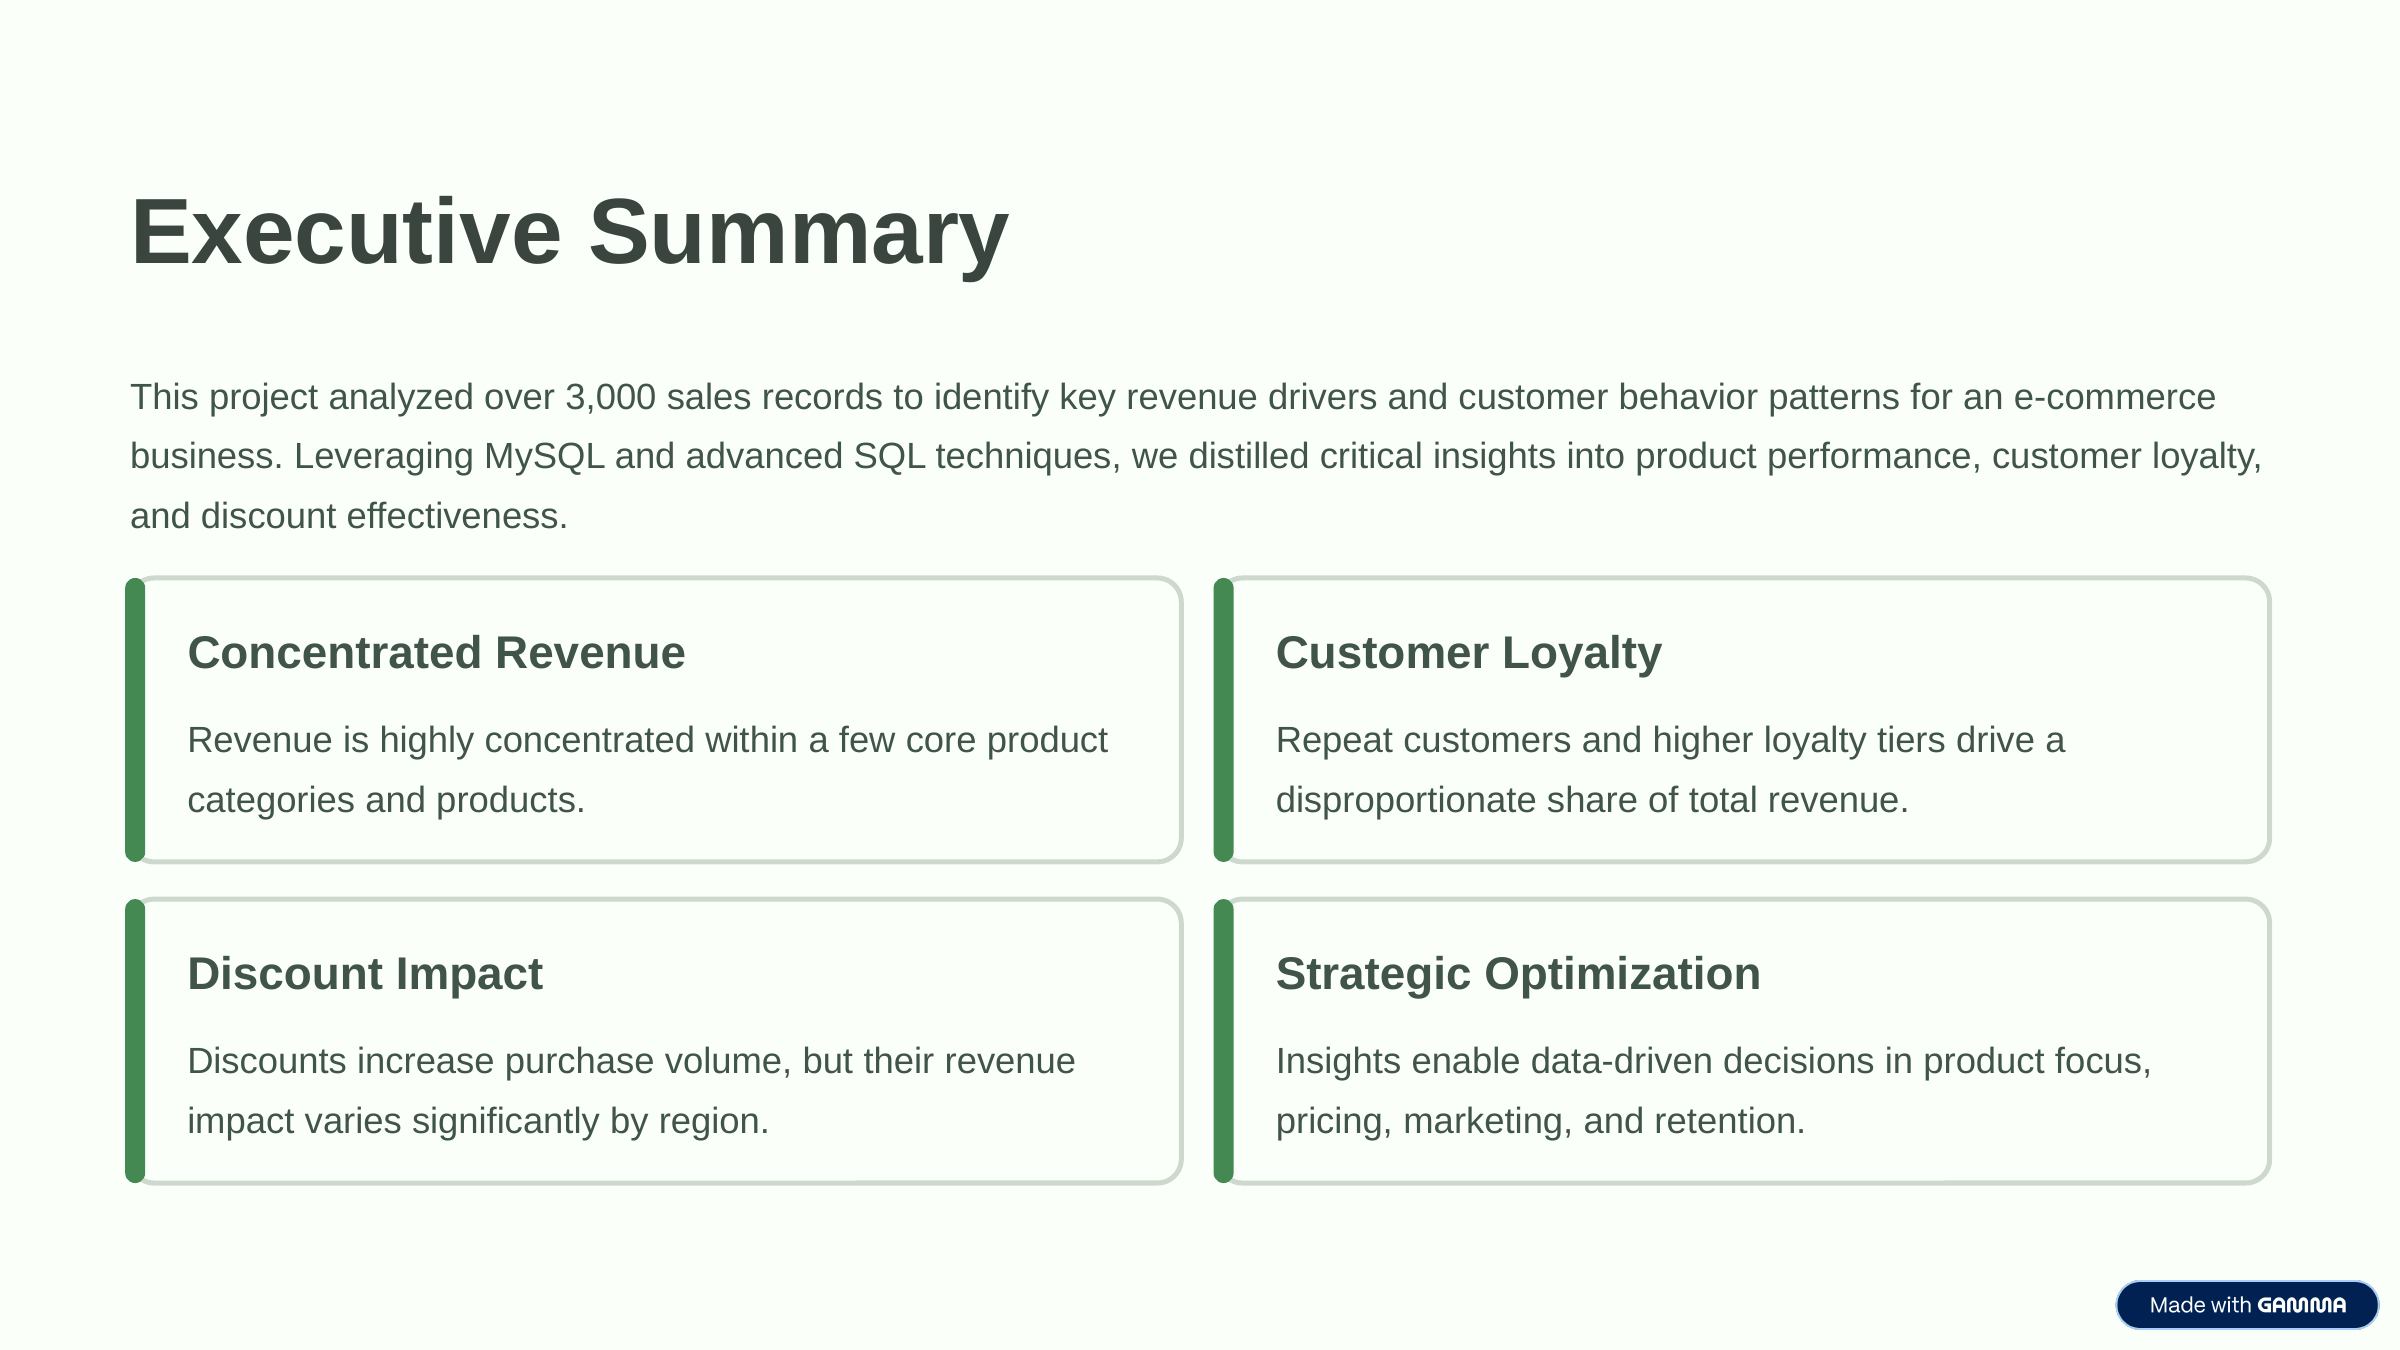

Executive Summary
This project analyzed over 3,000 sales records to identify key revenue drivers and customer behavior patterns for an e-commerce business. Leveraging MySQL and advanced SQL techniques, we distilled critical insights into product performance, customer loyalty, and discount effectiveness.

Concentrated Revenue
Customer Loyalty
Revenue is highly concentrated within a few core product categories and products.
Repeat customers and higher loyalty tiers drive a disproportionate share of total revenue.

Discount Impact
Strategic Optimization
Discounts increase purchase volume, but their revenue impact varies significantly by region.
Insights enable data-driven decisions in product focus, pricing, marketing, and retention.